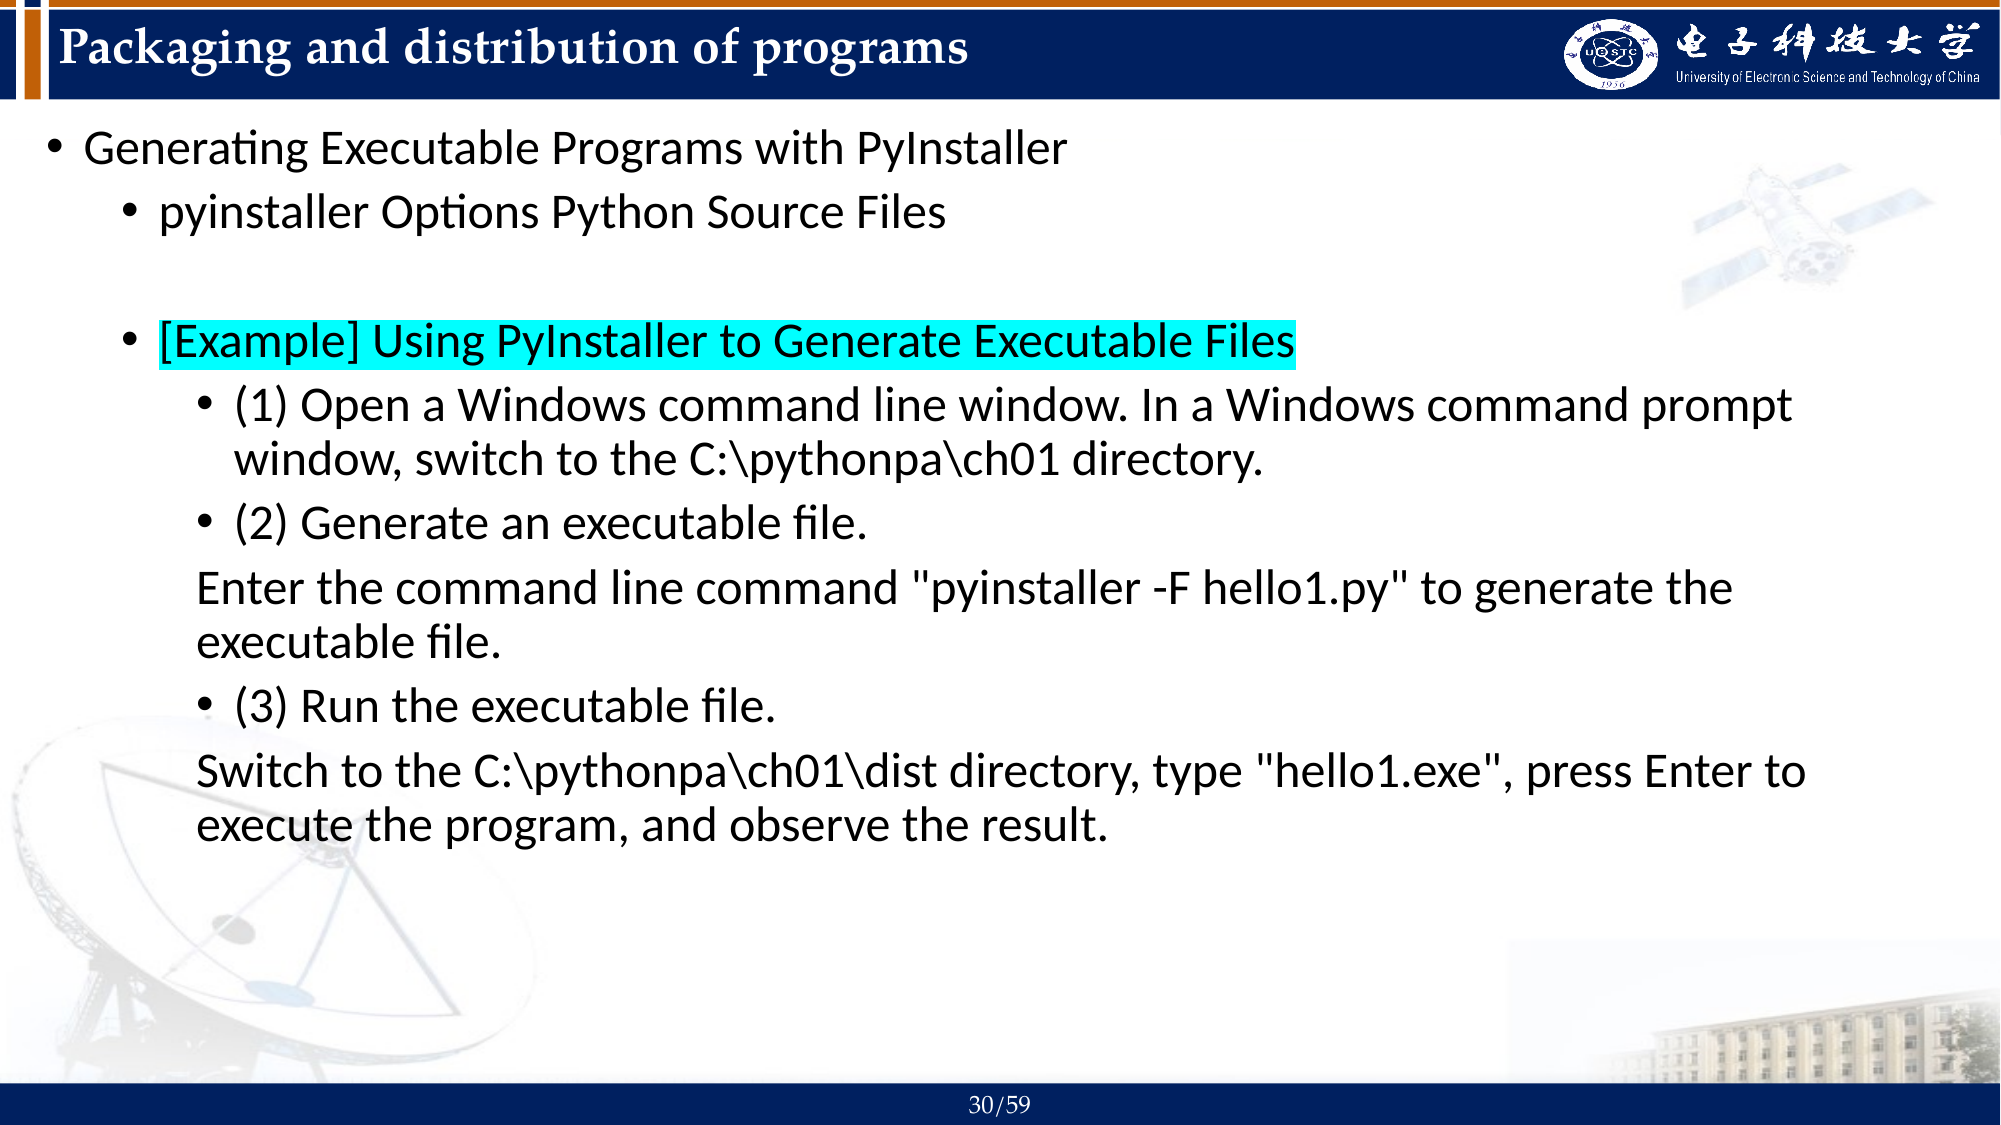

Packaging and distribution of programs
Generating Executable Programs with PyInstaller
pyinstaller Options Python Source Files

[Example] Using PyInstaller to Generate Executable Files
(1) Open a Windows command line window. In a Windows command prompt window, switch to the C:\pythonpa\ch01 directory.
(2) Generate an executable file.
Enter the command line command "pyinstaller -F hello1.py" to generate the executable file.
(3) Run the executable file.
Switch to the C:\pythonpa\ch01\dist directory, type "hello1.exe", press Enter to execute the program, and observe the result.